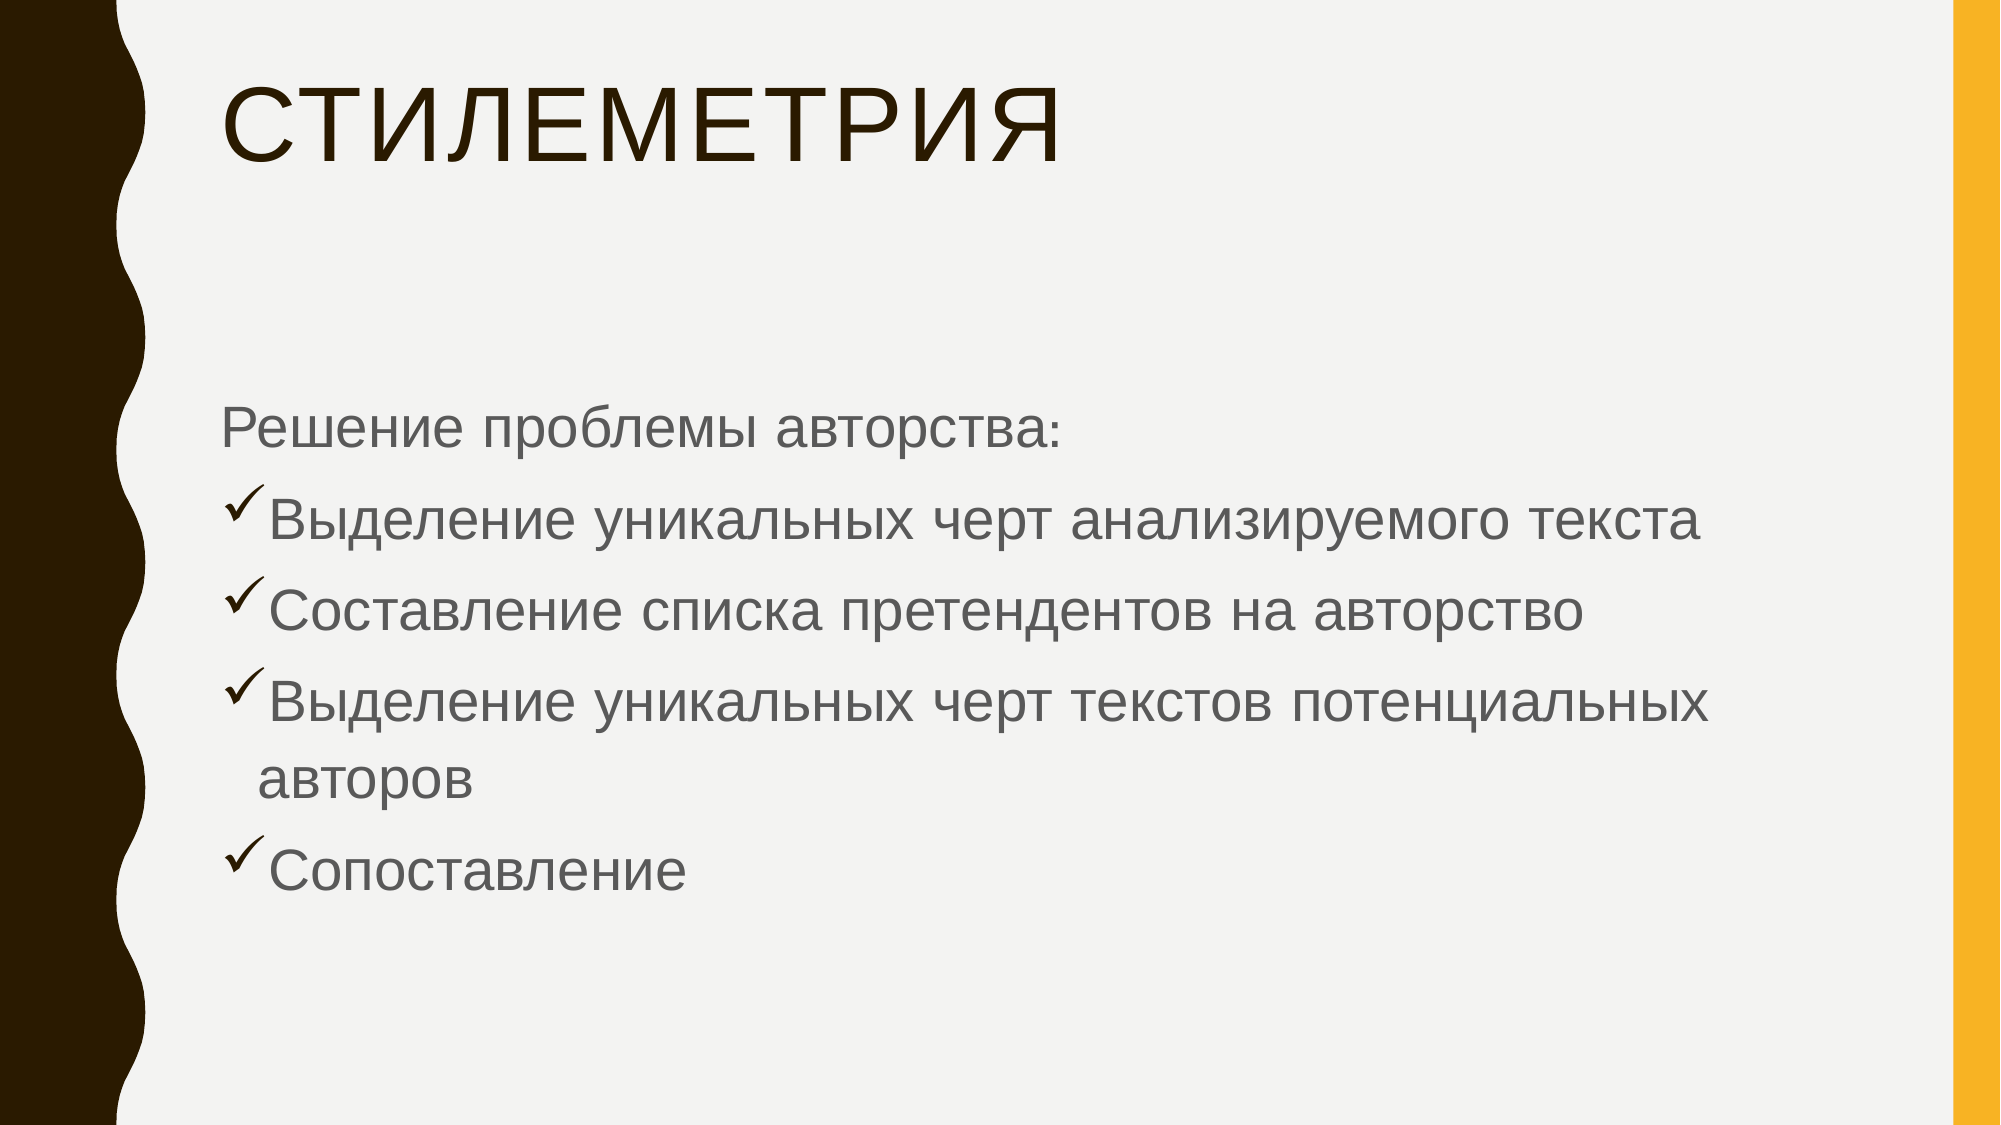

# Стилеметрия
Решение проблемы авторства:
Выделение уникальных черт анализируемого текста
Составление списка претендентов на авторство
Выделение уникальных черт текстов потенциальных авторов
Сопоставление